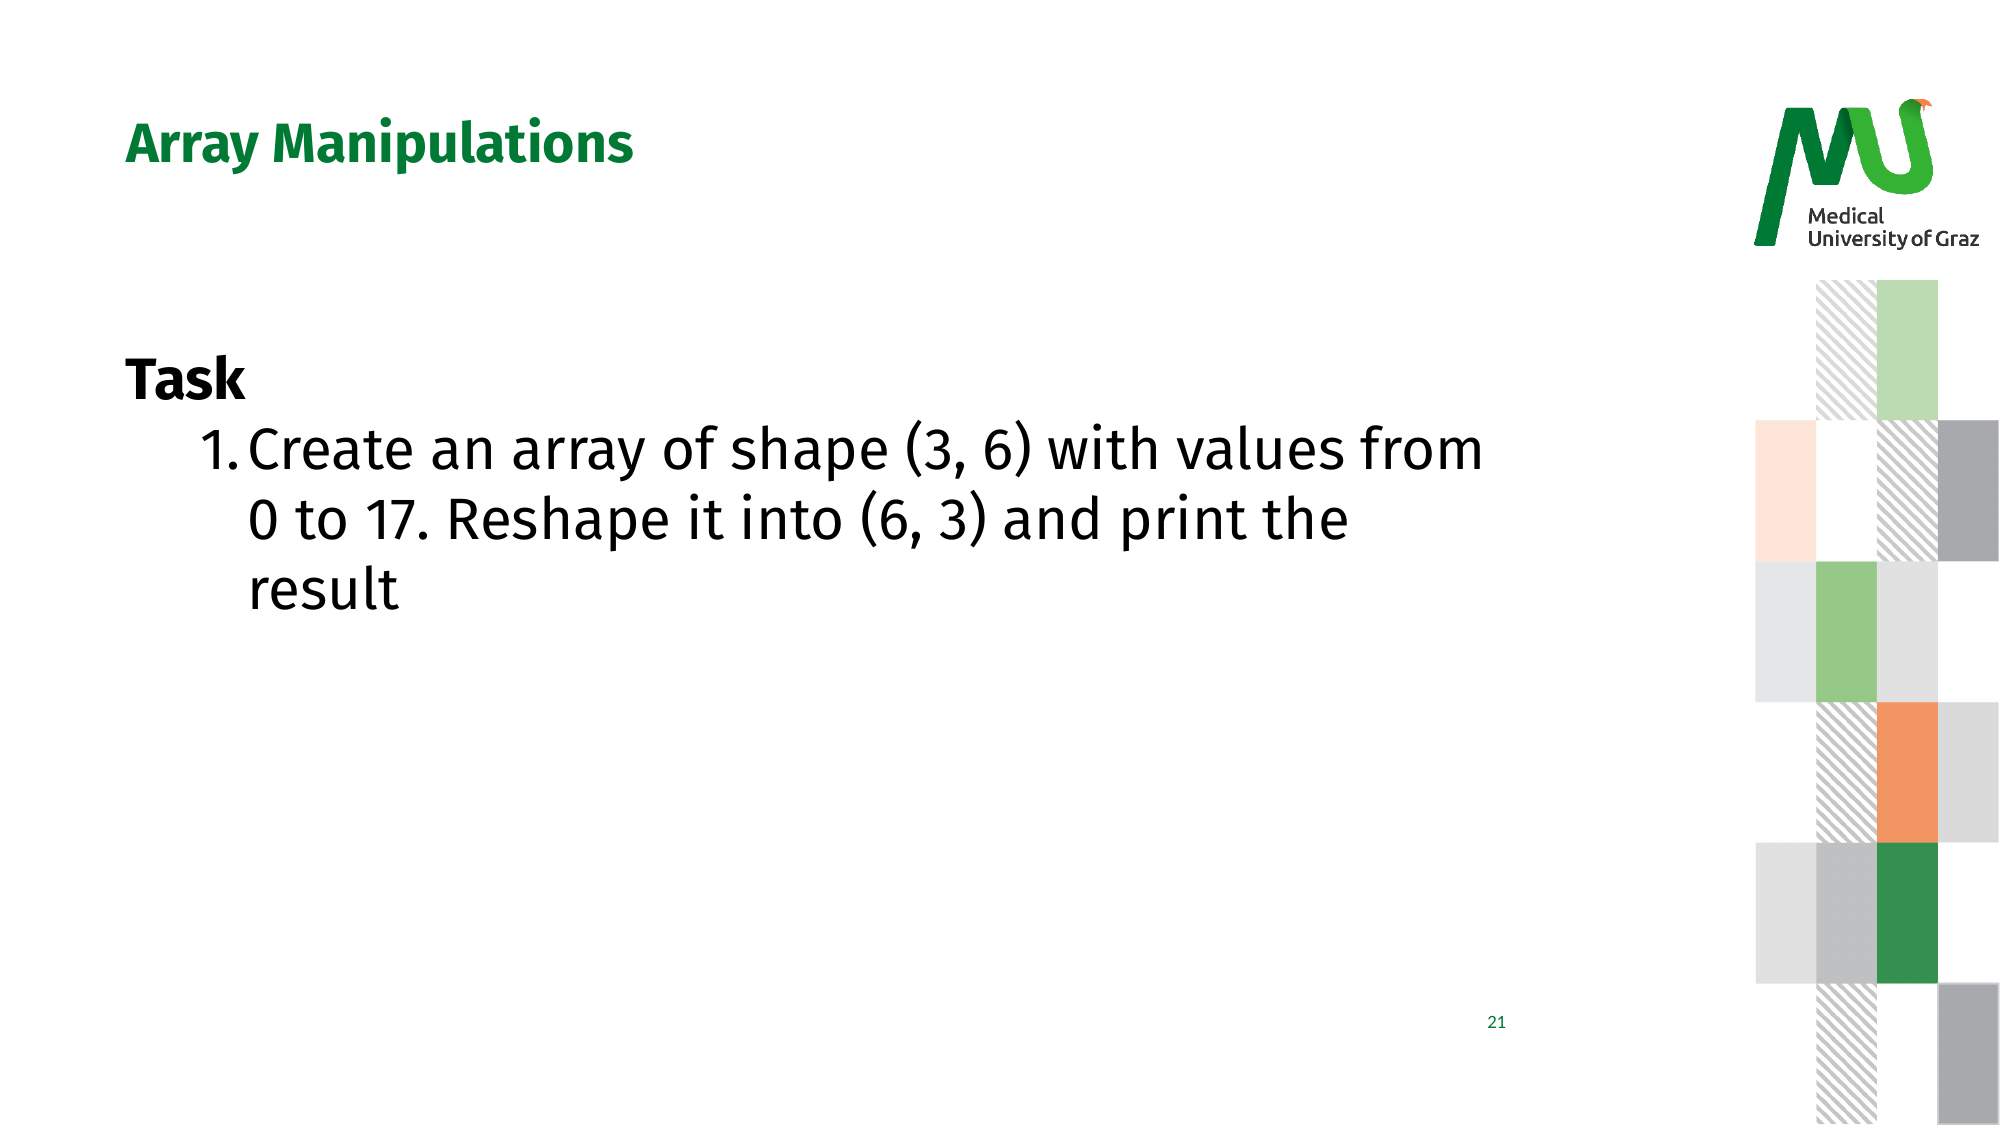

# Array Manipulations
Task
Create an array of shape (3, 6) with values from 0 to 17. Reshape it into (6, 3) and print the result
21